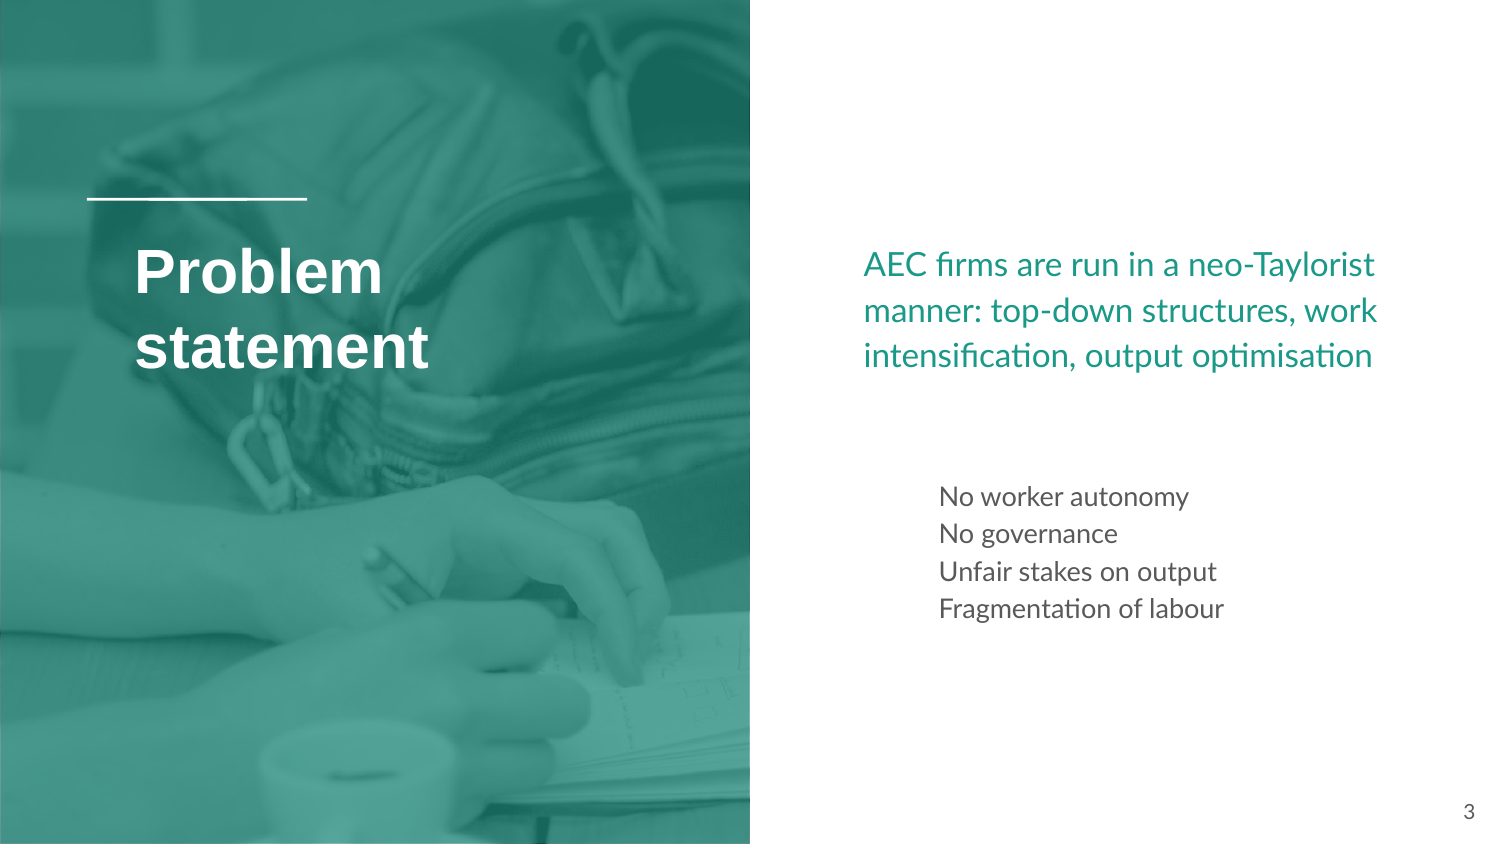

# Problem statement
AEC firms are run in a neo-Taylorist manner: top-down structures, work intensification, output optimisation

No worker autonomy
No governance
Unfair stakes on output
Fragmentation of labour

3